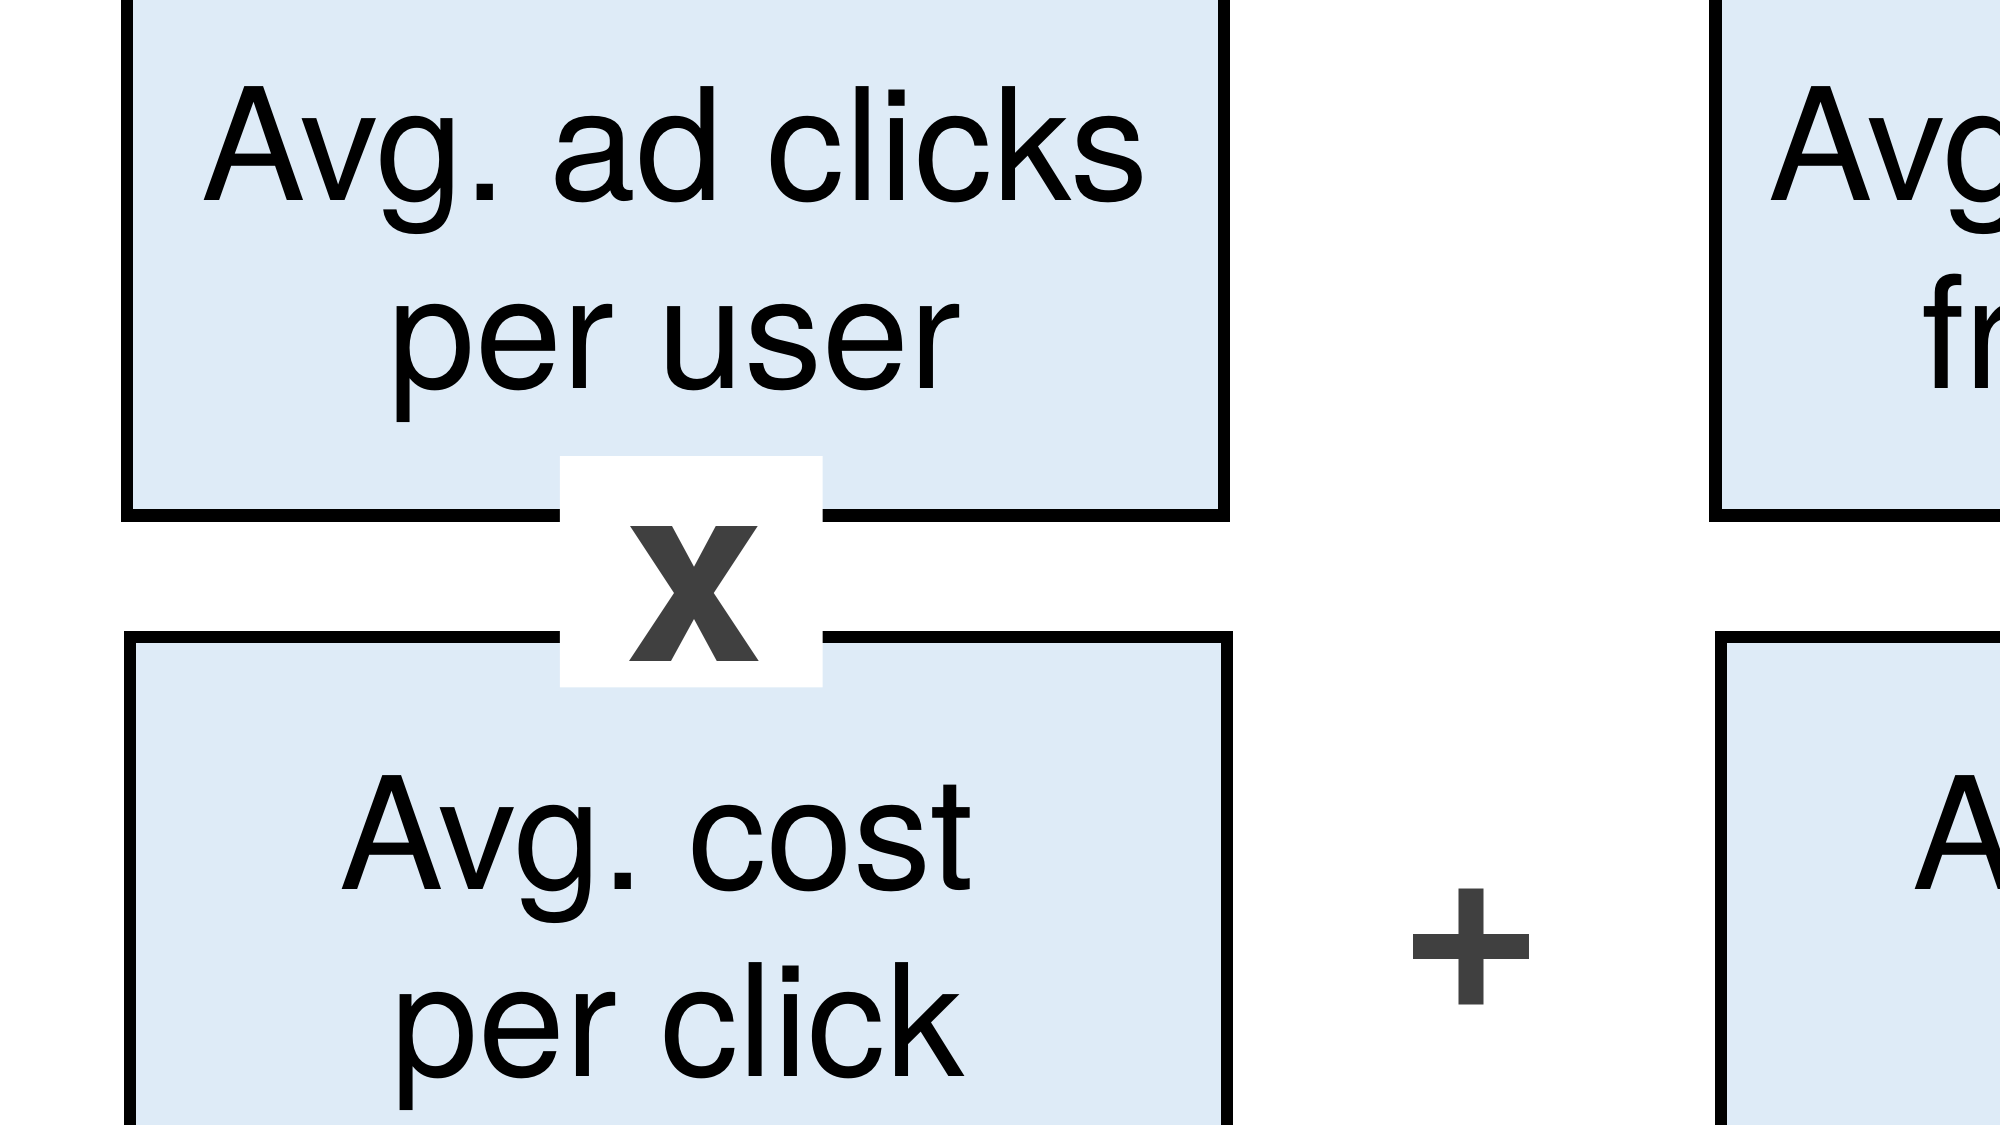

Costs
Fixed costs
Total active user count
Avg. cost
per user
x
=
+
Employee salaries
Avg. cost to acquire a user
Avg. cost of goods per user
+
+

Rent,
utilities
Avg. ad clicks per user
Avg. purchase frequency
+

Hardware, software
x
x

Avg. cost
per click
Avg. order amount
+
÷
÷

Avg. clicks per conversion
(1 – gross margin)